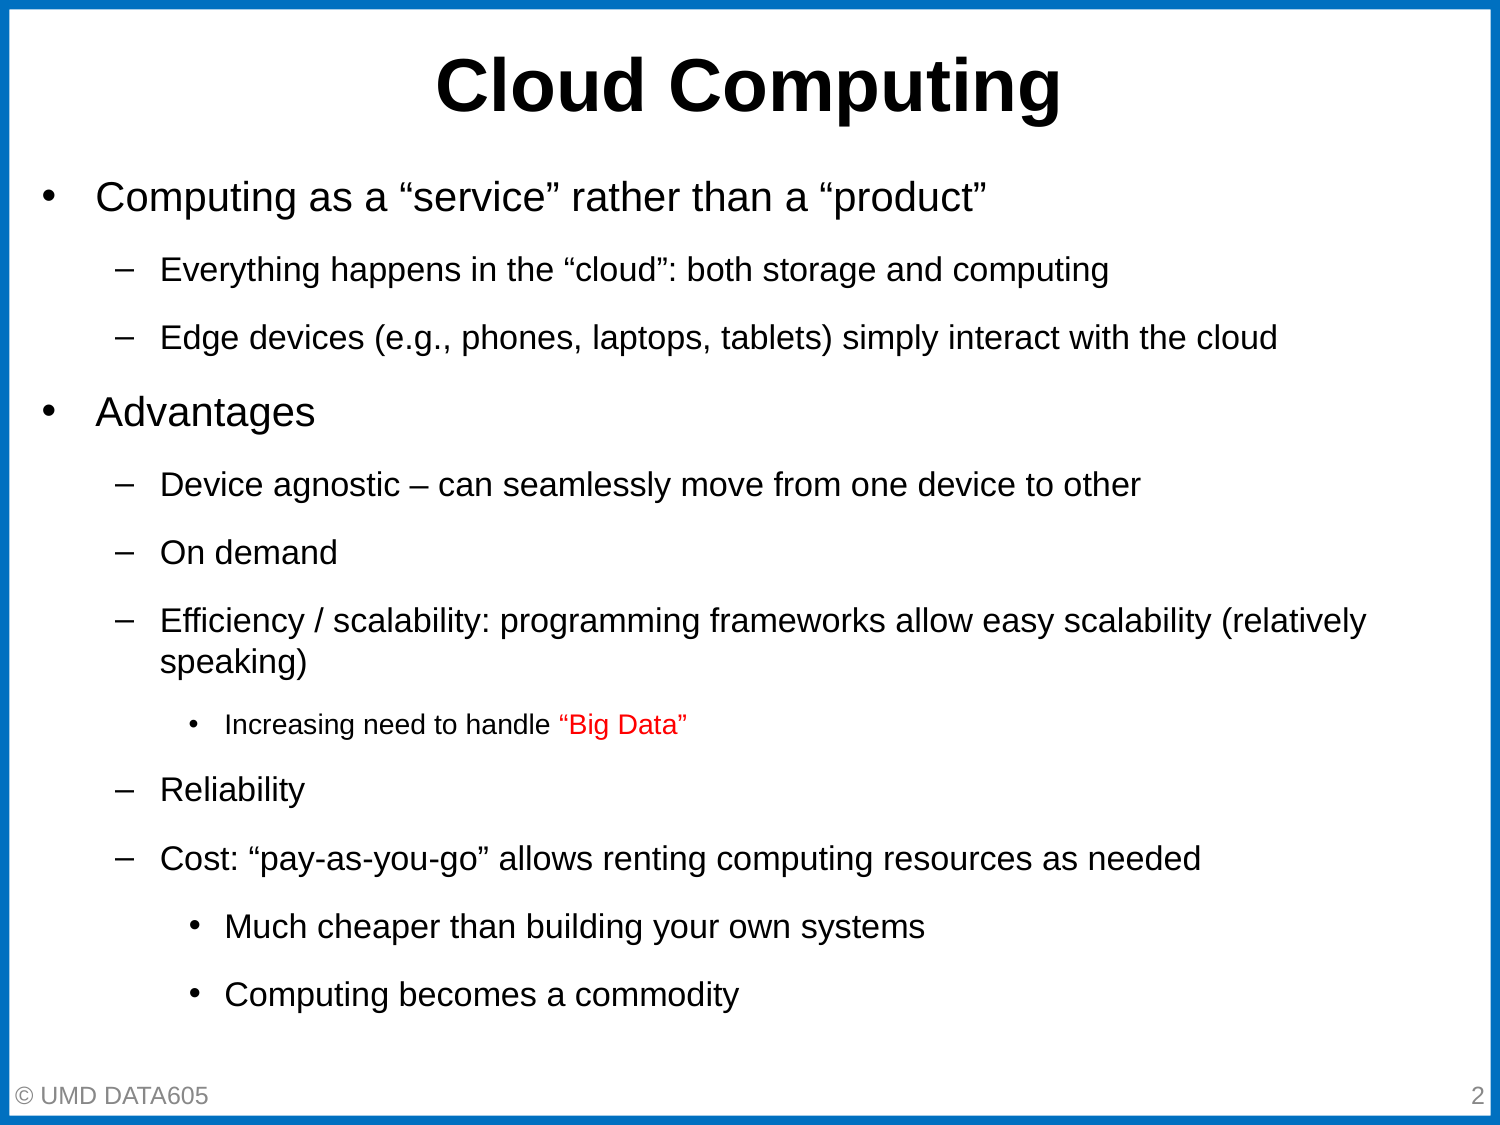

# Cloud Computing
Computing as a “service” rather than a “product”
Everything happens in the “cloud”: both storage and computing
Edge devices (e.g., phones, laptops, tablets) simply interact with the cloud
Advantages
Device agnostic – can seamlessly move from one device to other
On demand
Efficiency / scalability: programming frameworks allow easy scalability (relatively speaking)
Increasing need to handle “Big Data”
Reliability
Cost: “pay-as-you-go” allows renting computing resources as needed
Much cheaper than building your own systems
Computing becomes a commodity
© UMD DATA605
2